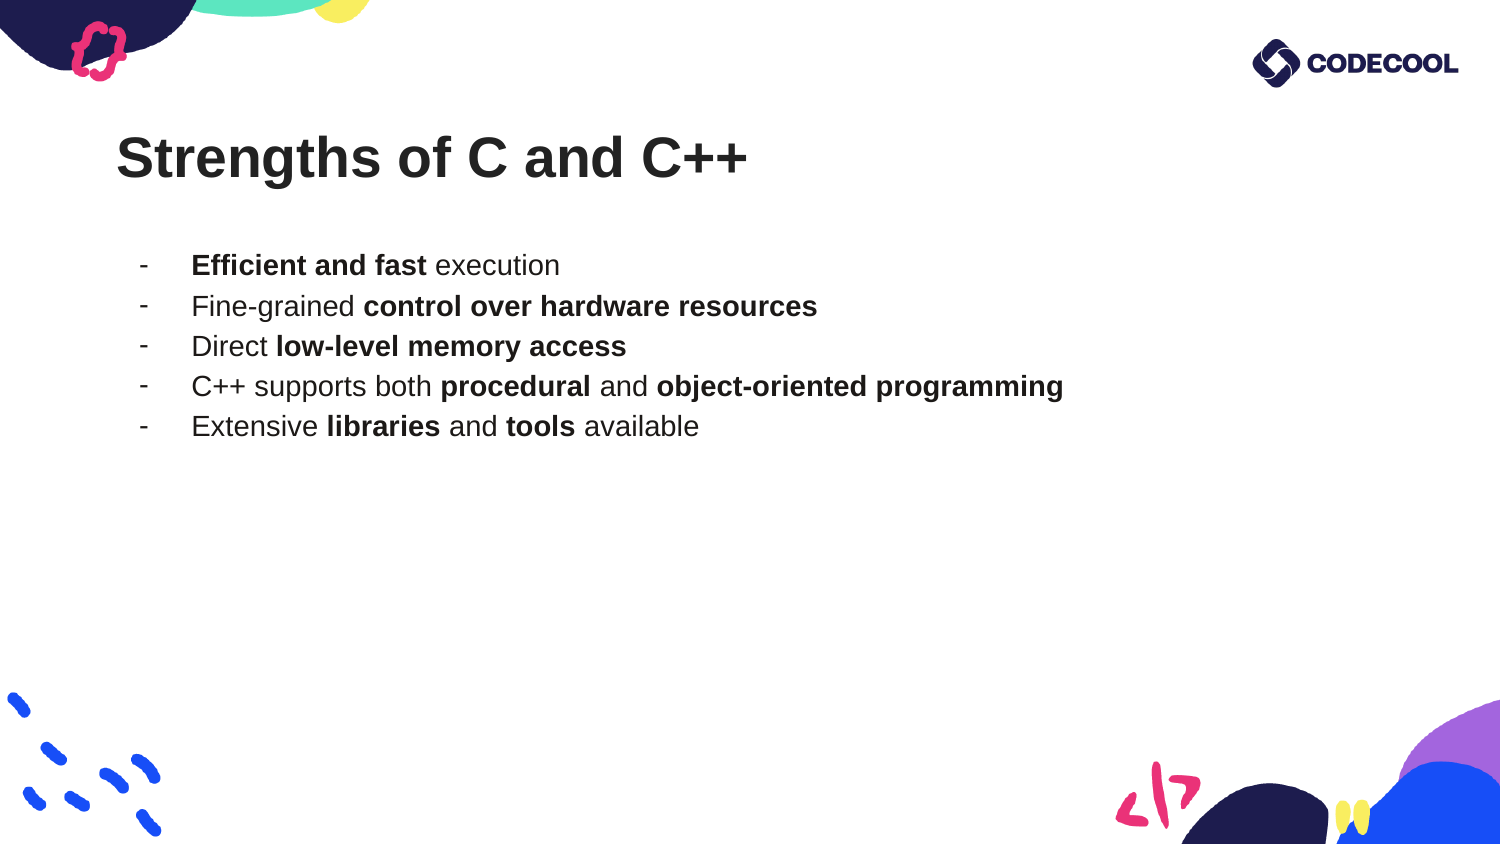

# Strengths of C and C++
Efficient and fast execution
Fine-grained control over hardware resources
Direct low-level memory access
C++ supports both procedural and object-oriented programming
Extensive libraries and tools available